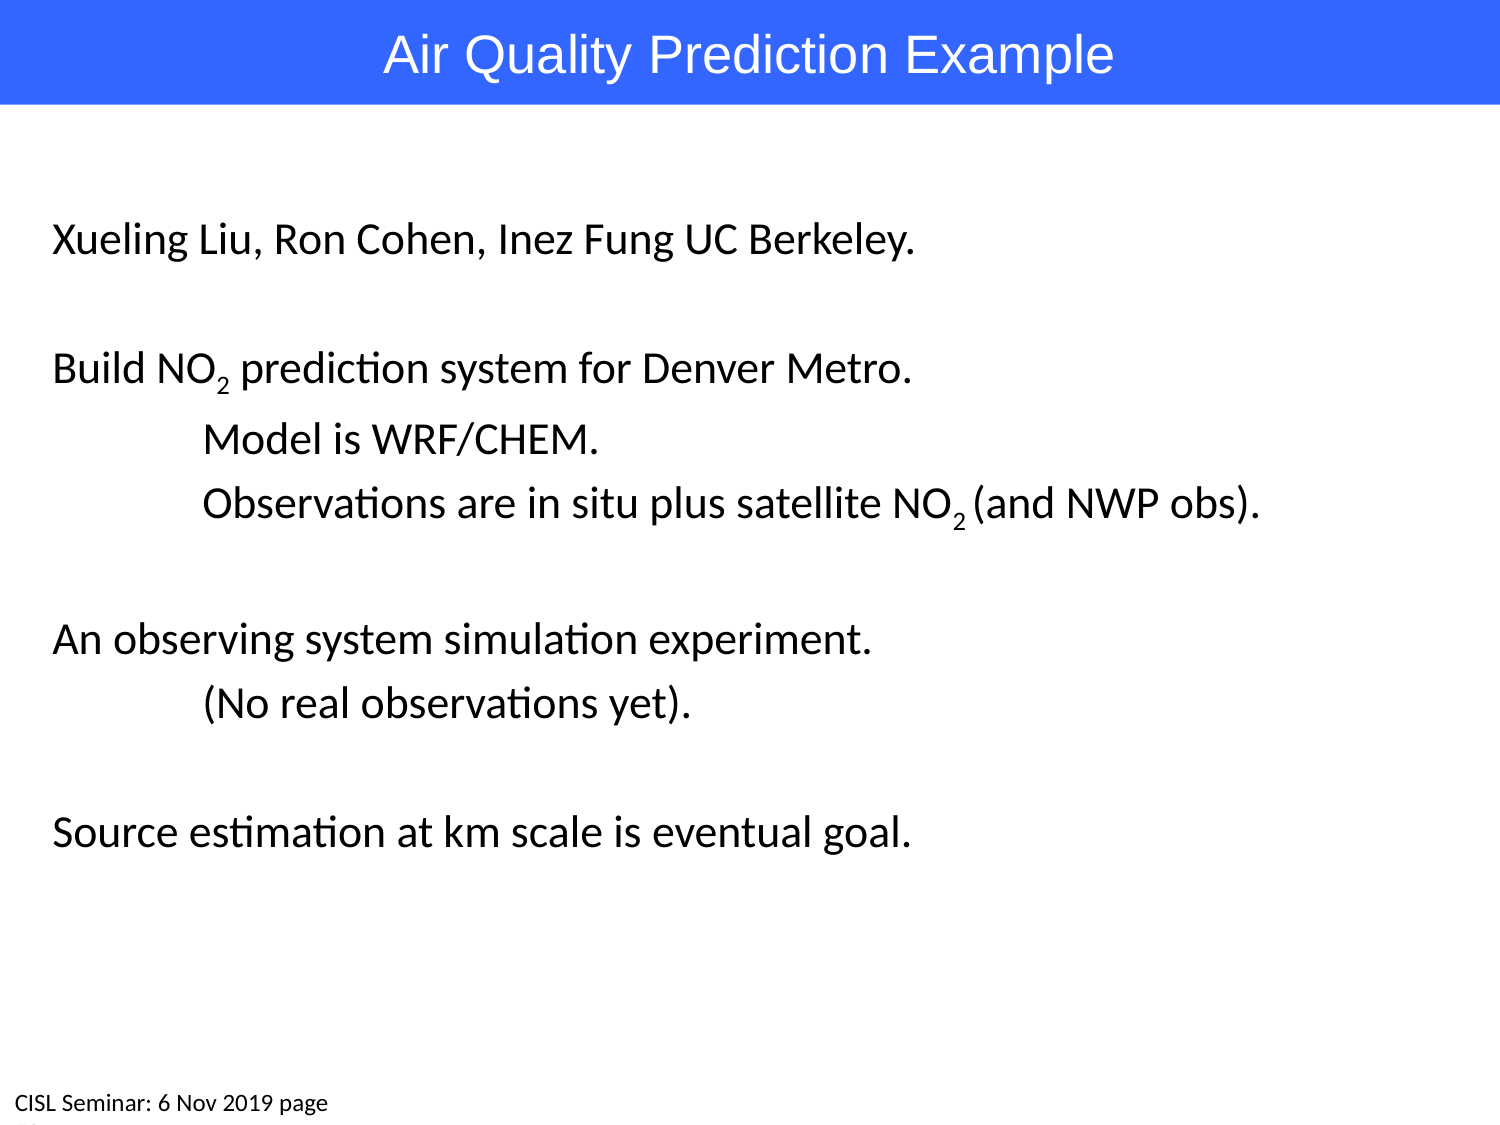

# Air Quality Prediction Example

Xueling Liu, Ron Cohen, Inez Fung UC Berkeley.

Build NO2 prediction system for Denver Metro.
	Model is WRF/CHEM.
	Observations are in situ plus satellite NO2 (and NWP obs).

An observing system simulation experiment.
	(No real observations yet).

Source estimation at km scale is eventual goal.

CISL Seminar: 6 Nov 2019 page 52